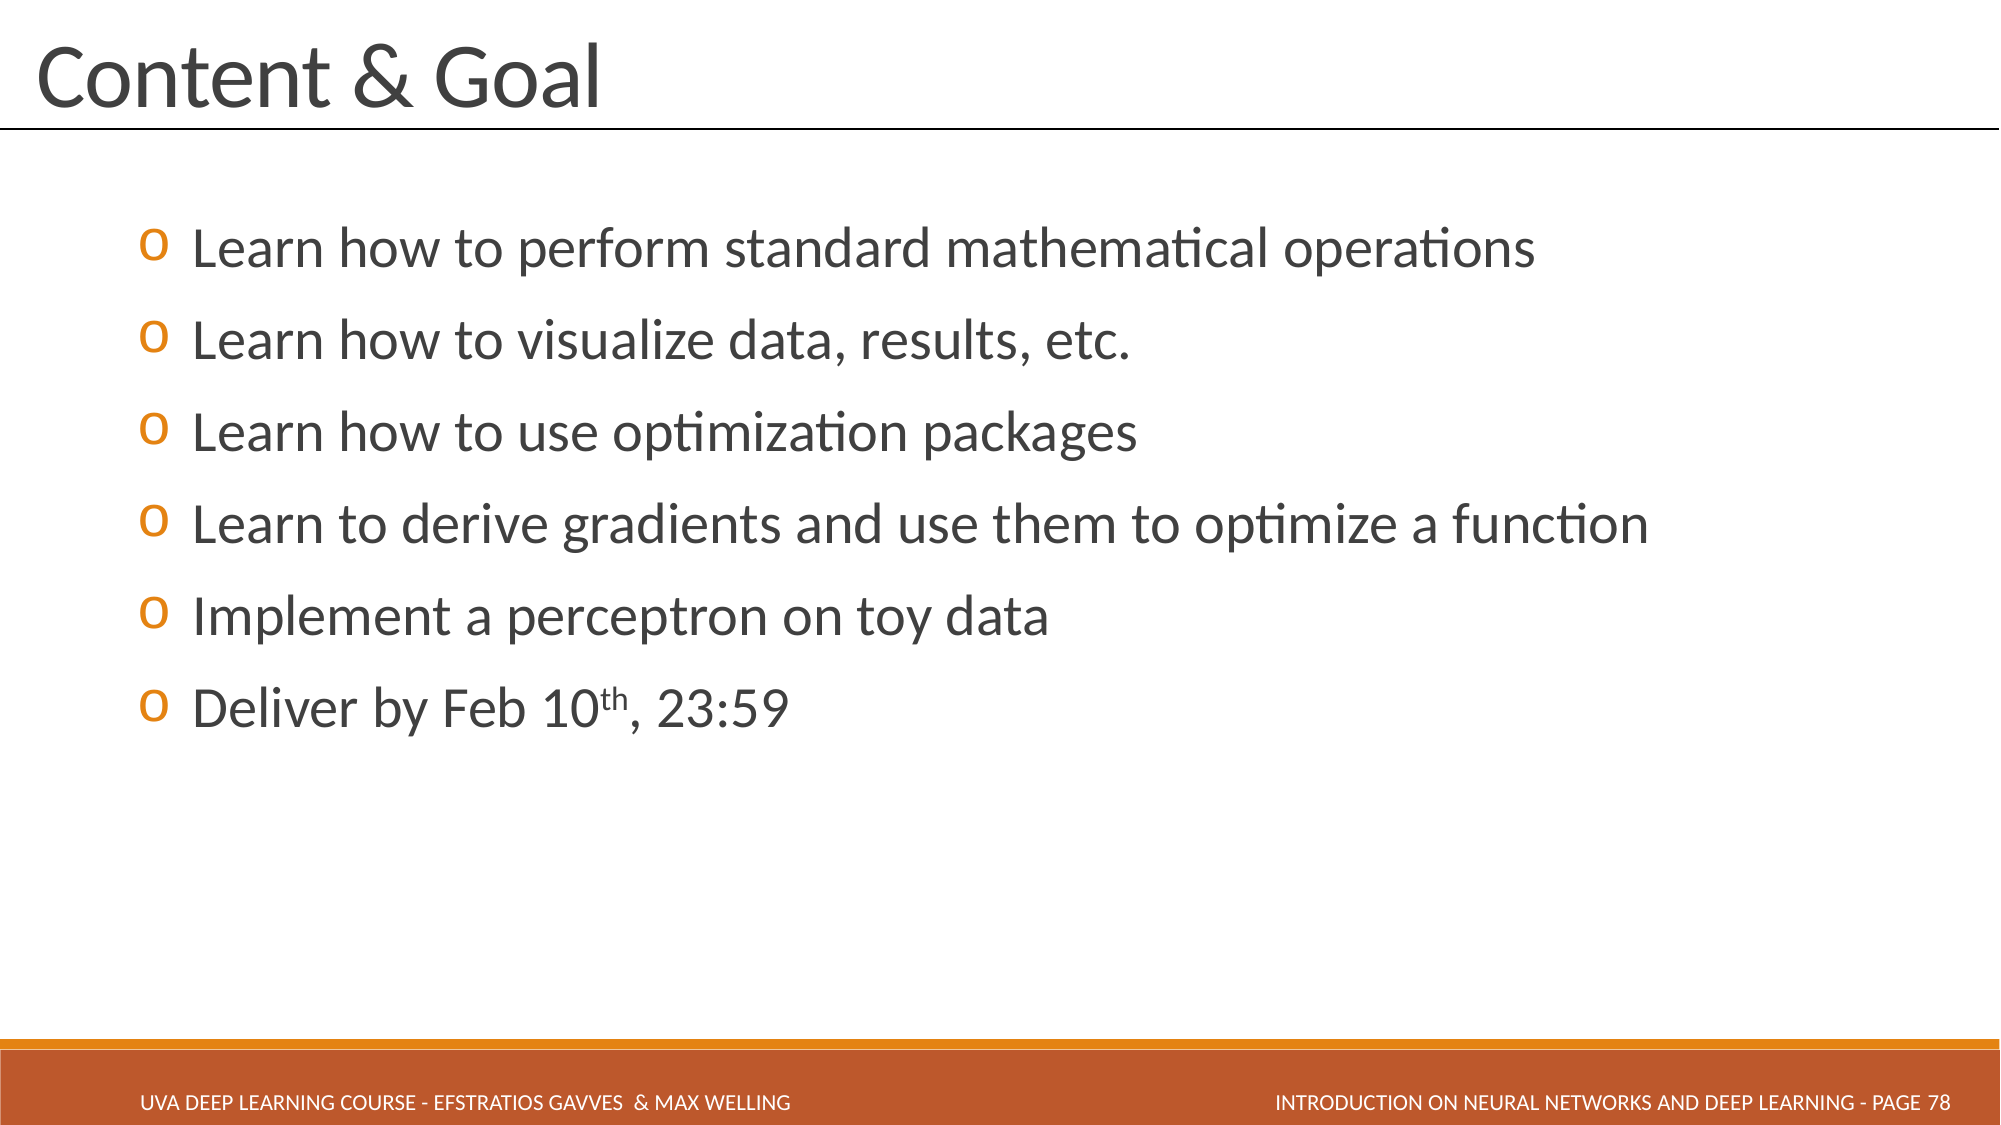

# Content & Goal
Learn how to perform standard mathematical operations
Learn how to visualize data, results, etc.
Learn how to use optimization packages
Learn to derive gradients and use them to optimize a function
Implement a perceptron on toy data
Deliver by Feb 10th, 23:59
INTRODUCTION ON NEURAL NETWORKS AND DEEP LEARNING - PAGE 78
UVA Deep Learning COURSE - Efstratios Gavves  & Max Welling